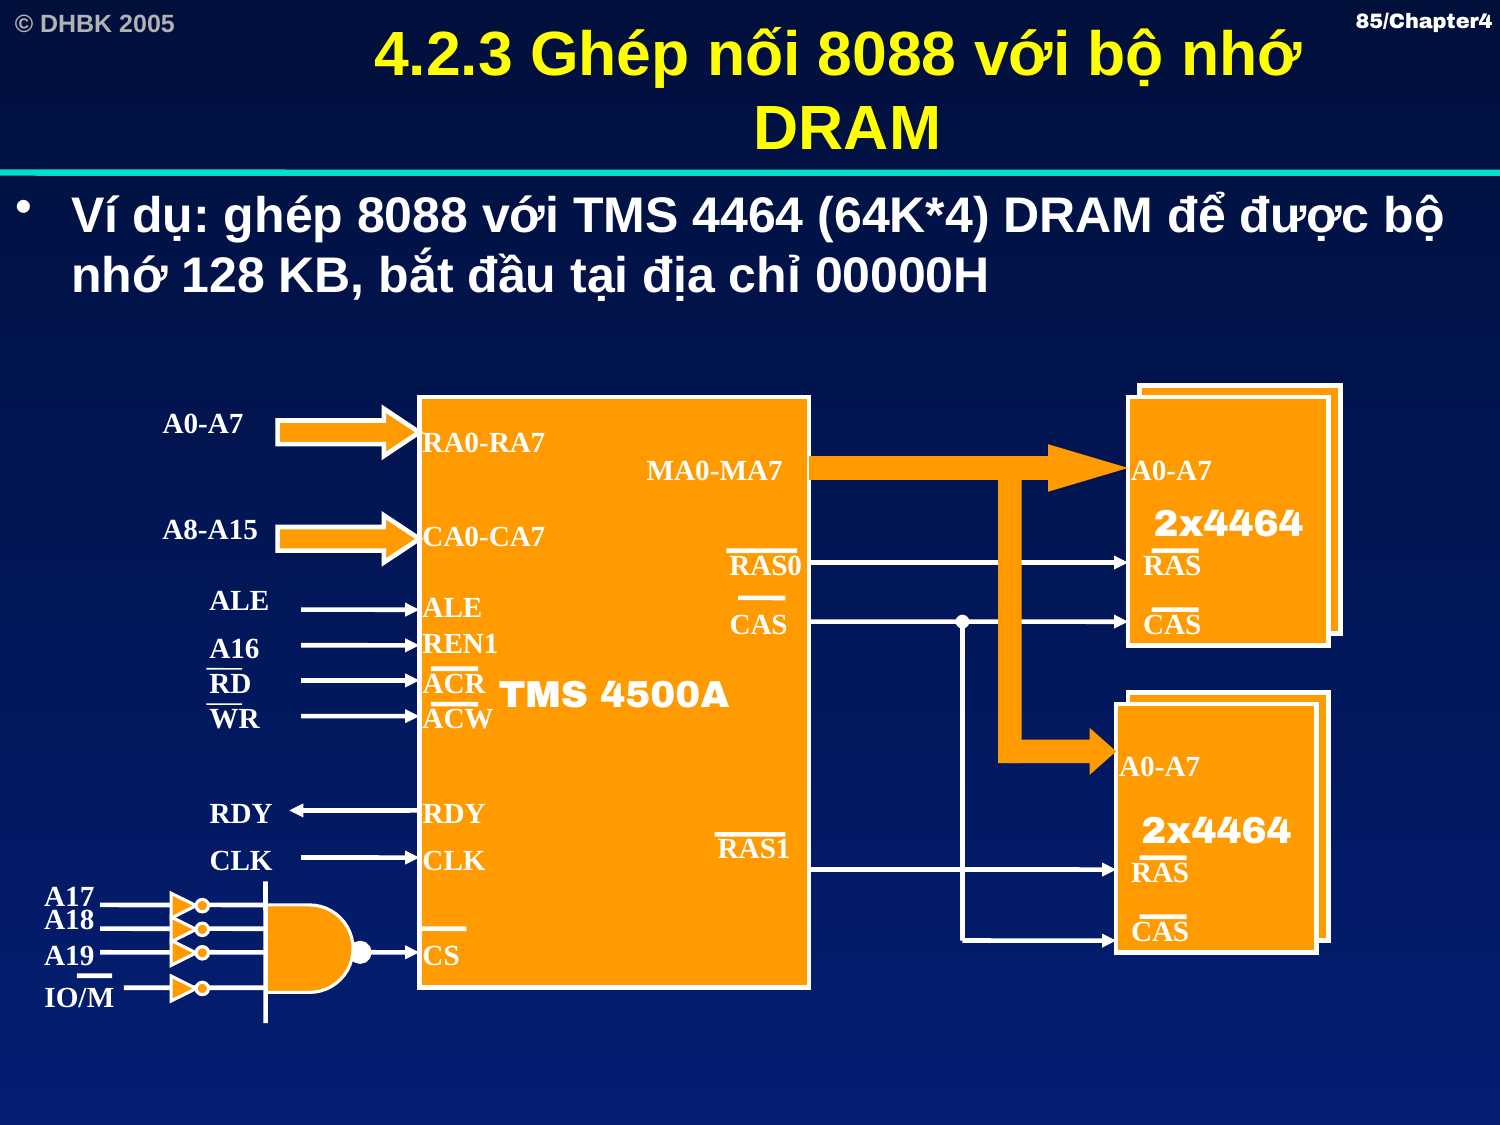

# 4.2.3 Ghép nối 8088 với bộ nhớ DRAM
85/Chapter4
Ví dụ: ghép 8088 với TMS 4464 (64K*4) DRAM để được bộ nhớ 128 KB, bắt đầu tại địa chỉ 00000H

A0-A7
TMS 4500A
2x4464

RA0-RA7
MA0-MA7

A0-A7

A8-A15
CA0-CA7

RAS0
RAS

ALE
ALE
CAS

CAS

REN1
A16

RD
ACR

WR
ACW

2x4464

A0-A7
RDY
RDY

RAS1
CLK
CLK

RAS

A17

A18

CAS

A19

CS

IO/M